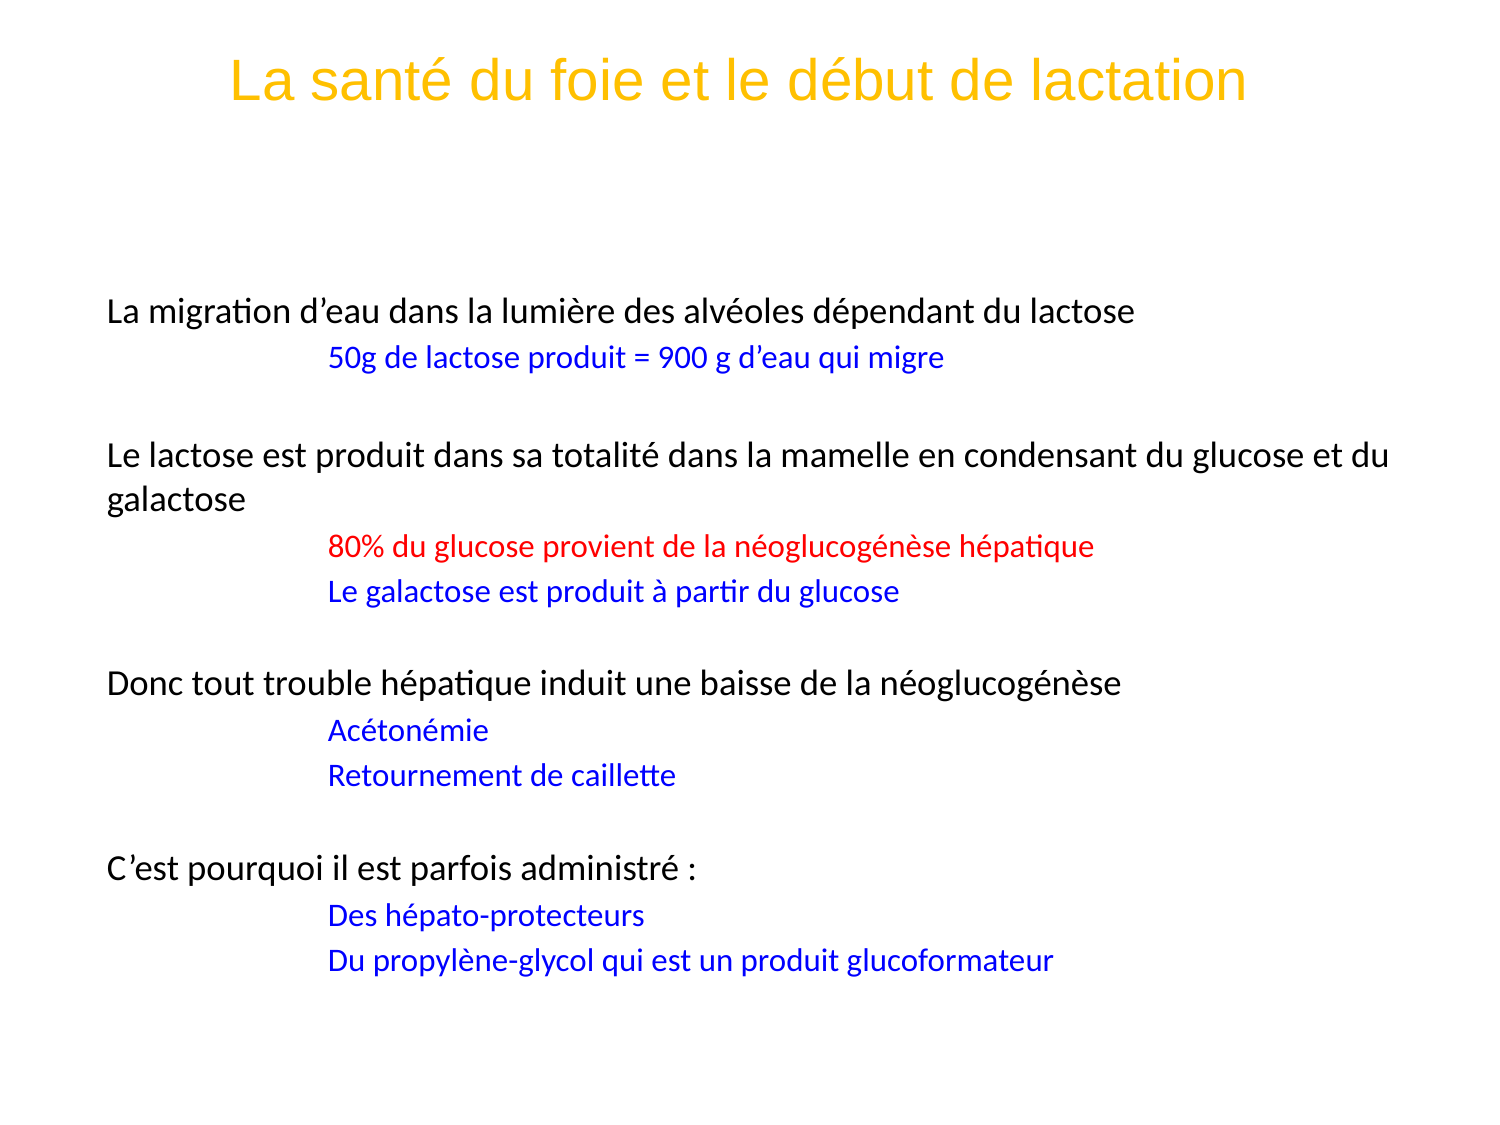

# La santé du foie et le début de lactation
La migration d’eau dans la lumière des alvéoles dépendant du lactose
50g de lactose produit = 900 g d’eau qui migre

Le lactose est produit dans sa totalité dans la mamelle en condensant du glucose et du galactose
80% du glucose provient de la néoglucogénèse hépatique
Le galactose est produit à partir du glucose

Donc tout trouble hépatique induit une baisse de la néoglucogénèse
Acétonémie
Retournement de caillette

C’est pourquoi il est parfois administré :
Des hépato-protecteurs
Du propylène-glycol qui est un produit glucoformateur